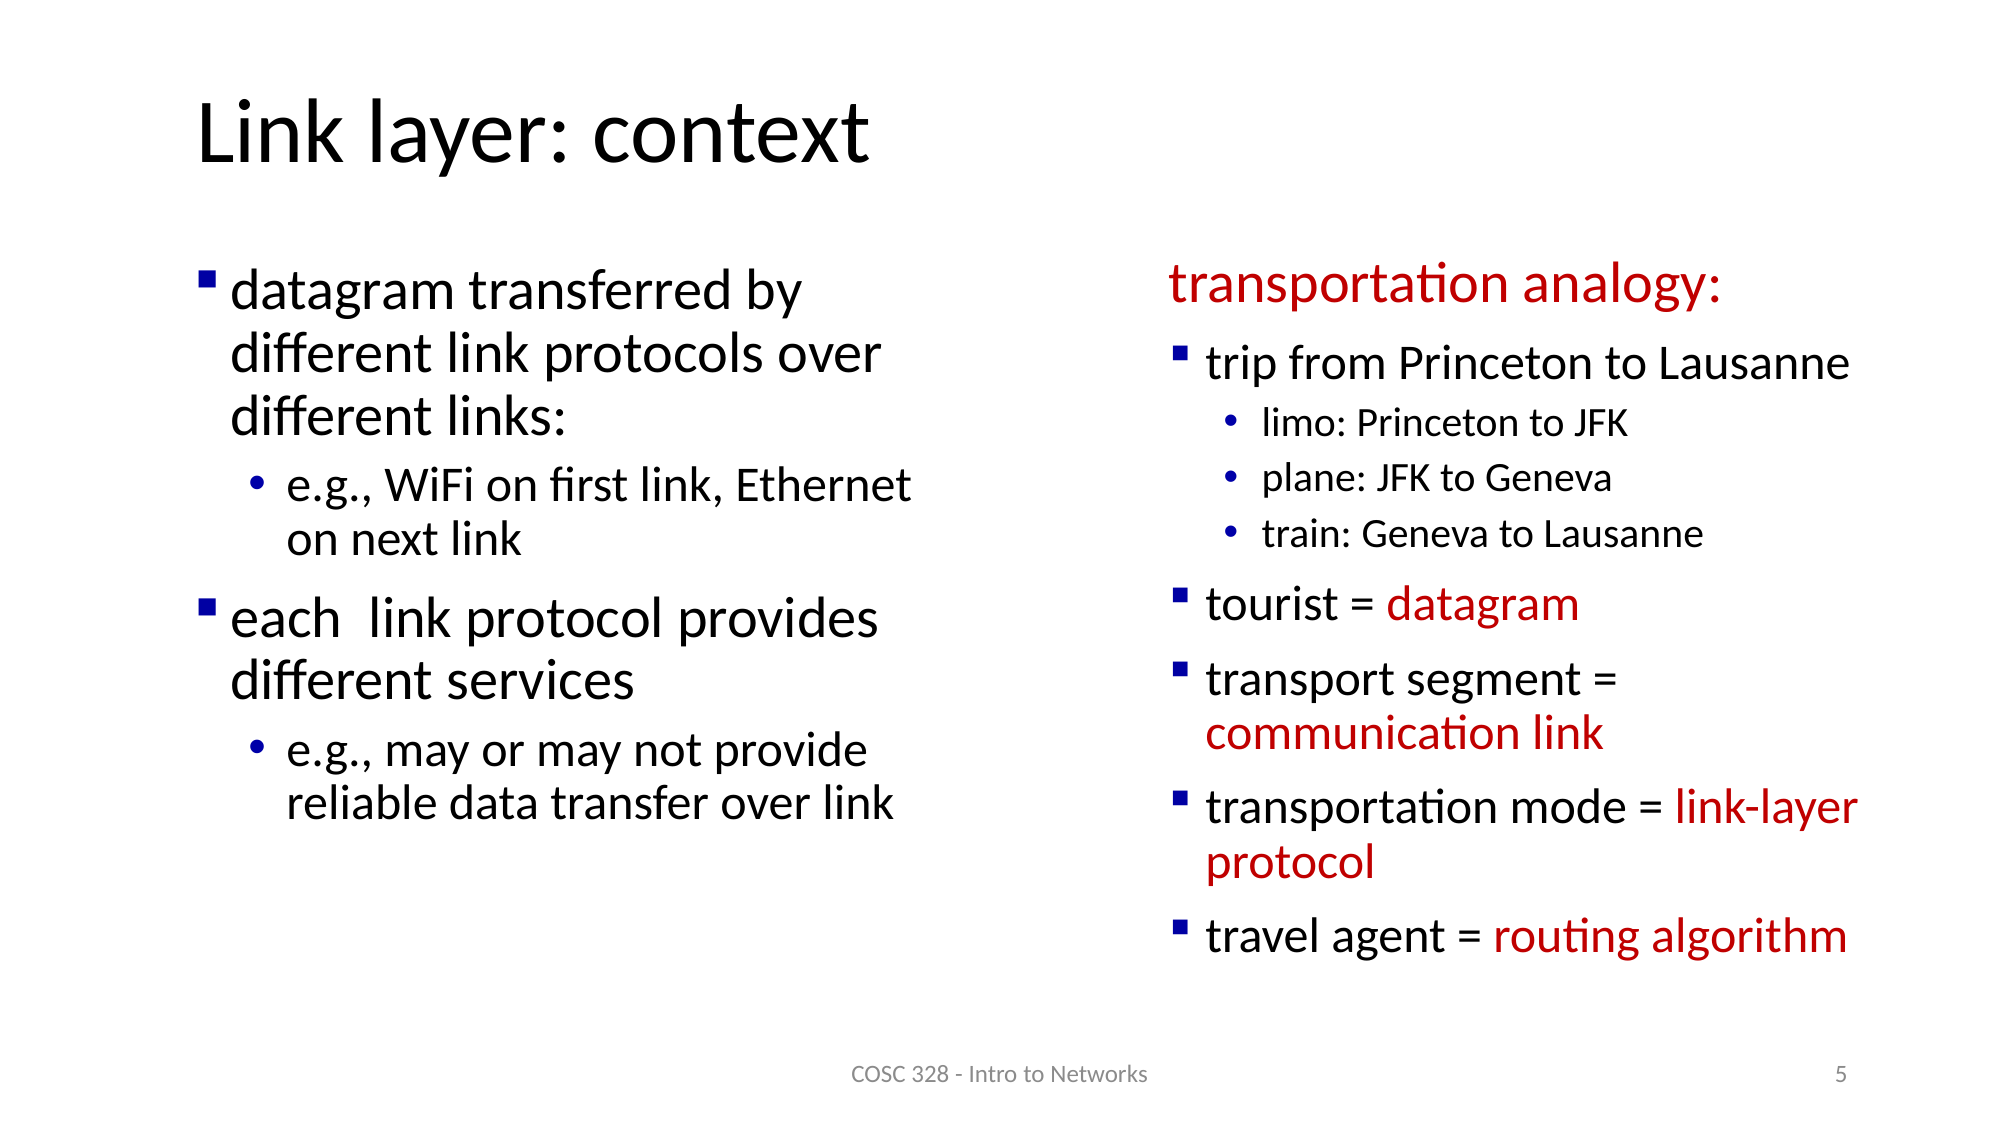

# Link layer: context
transportation analogy:
trip from Princeton to Lausanne
limo: Princeton to JFK
plane: JFK to Geneva
train: Geneva to Lausanne
tourist = datagram
transport segment = communication link
transportation mode = link-layer protocol
travel agent = routing algorithm

datagram transferred by different link protocols over different links:
e.g., WiFi on first link, Ethernet on next link
each  link protocol provides different services
e.g., may or may not provide reliable data transfer over link
COSC 328 - Intro to Networks
5